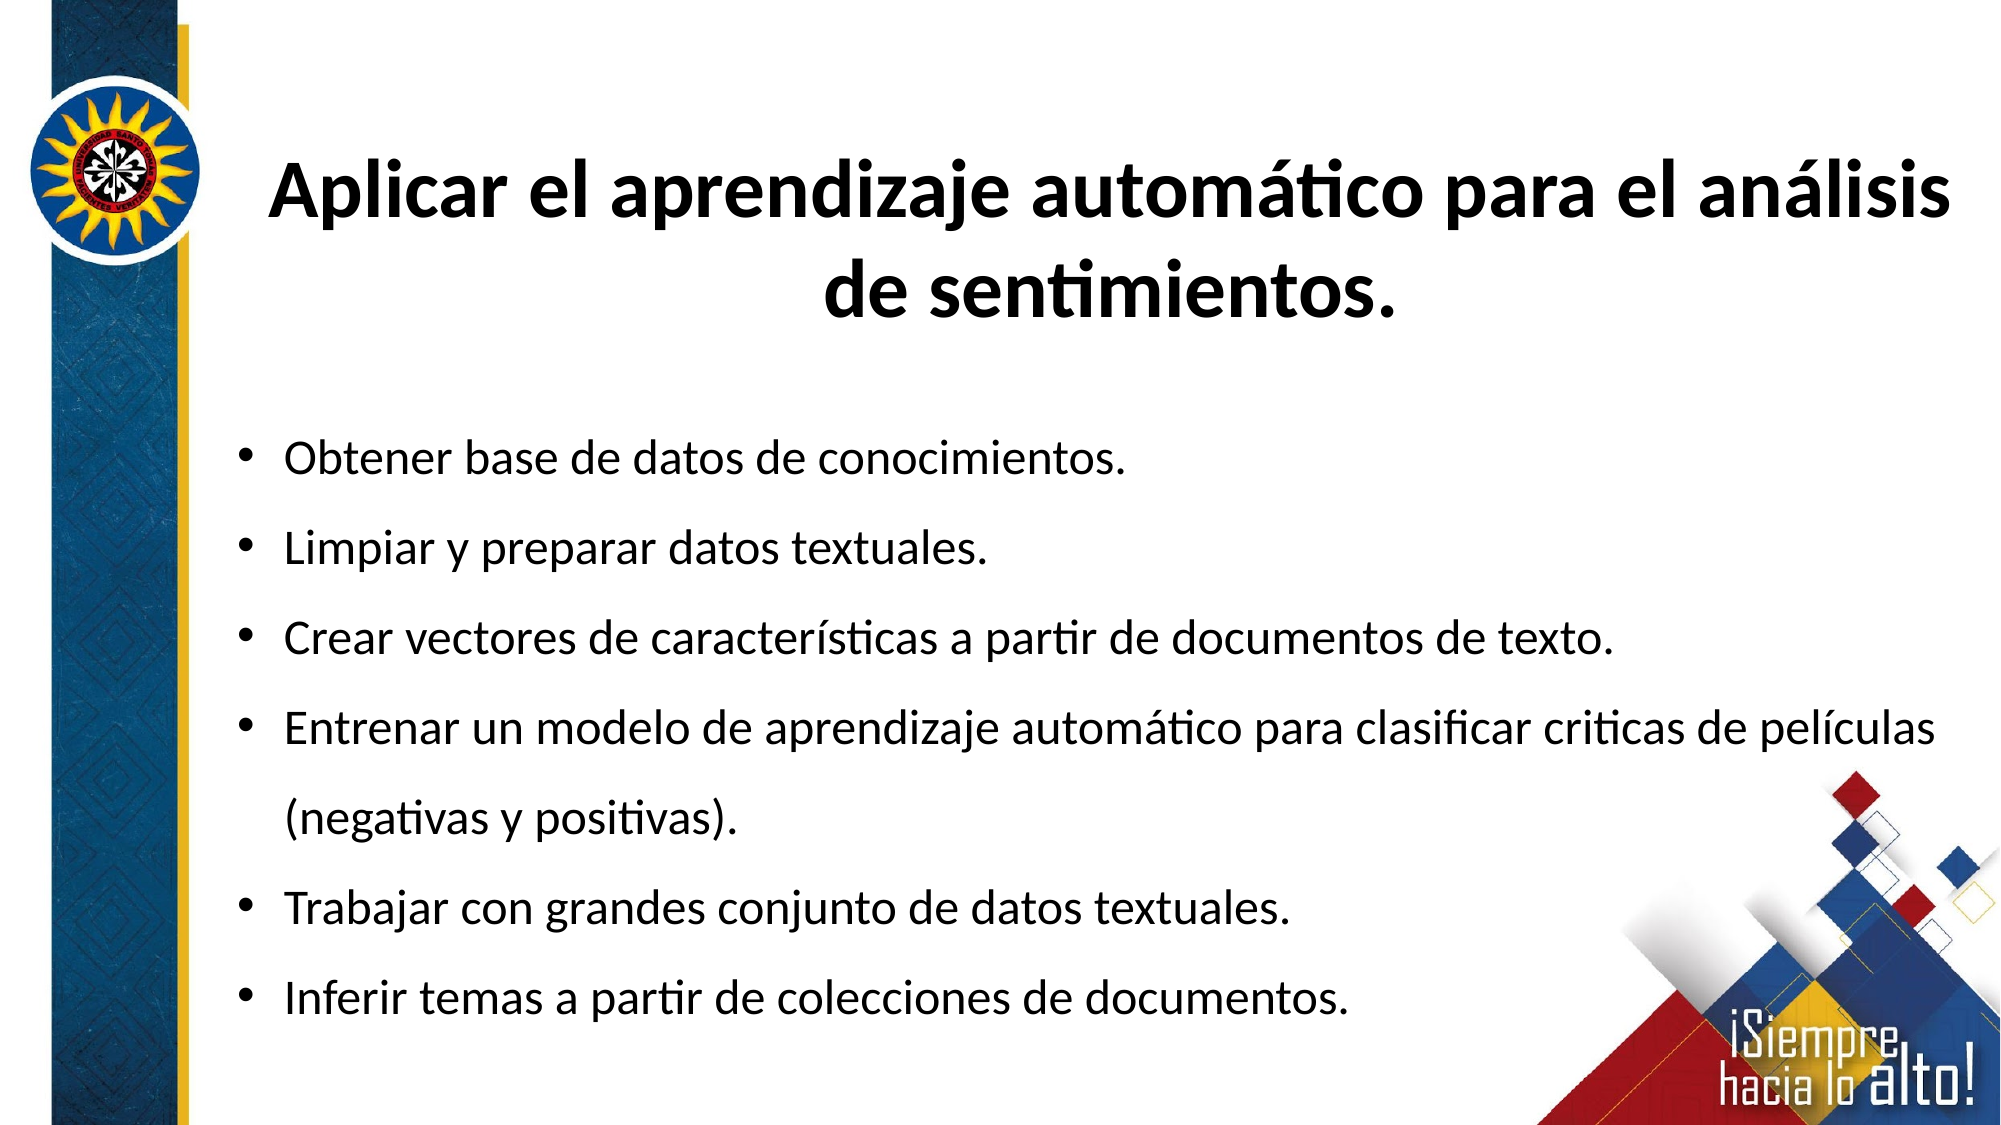

Aplicar el aprendizaje automático para el análisis de sentimientos.

Obtener base de datos de conocimientos.
Limpiar y preparar datos textuales.
Crear vectores de características a partir de documentos de texto.
Entrenar un modelo de aprendizaje automático para clasificar criticas de películas (negativas y positivas).
Trabajar con grandes conjunto de datos textuales.
Inferir temas a partir de colecciones de documentos.